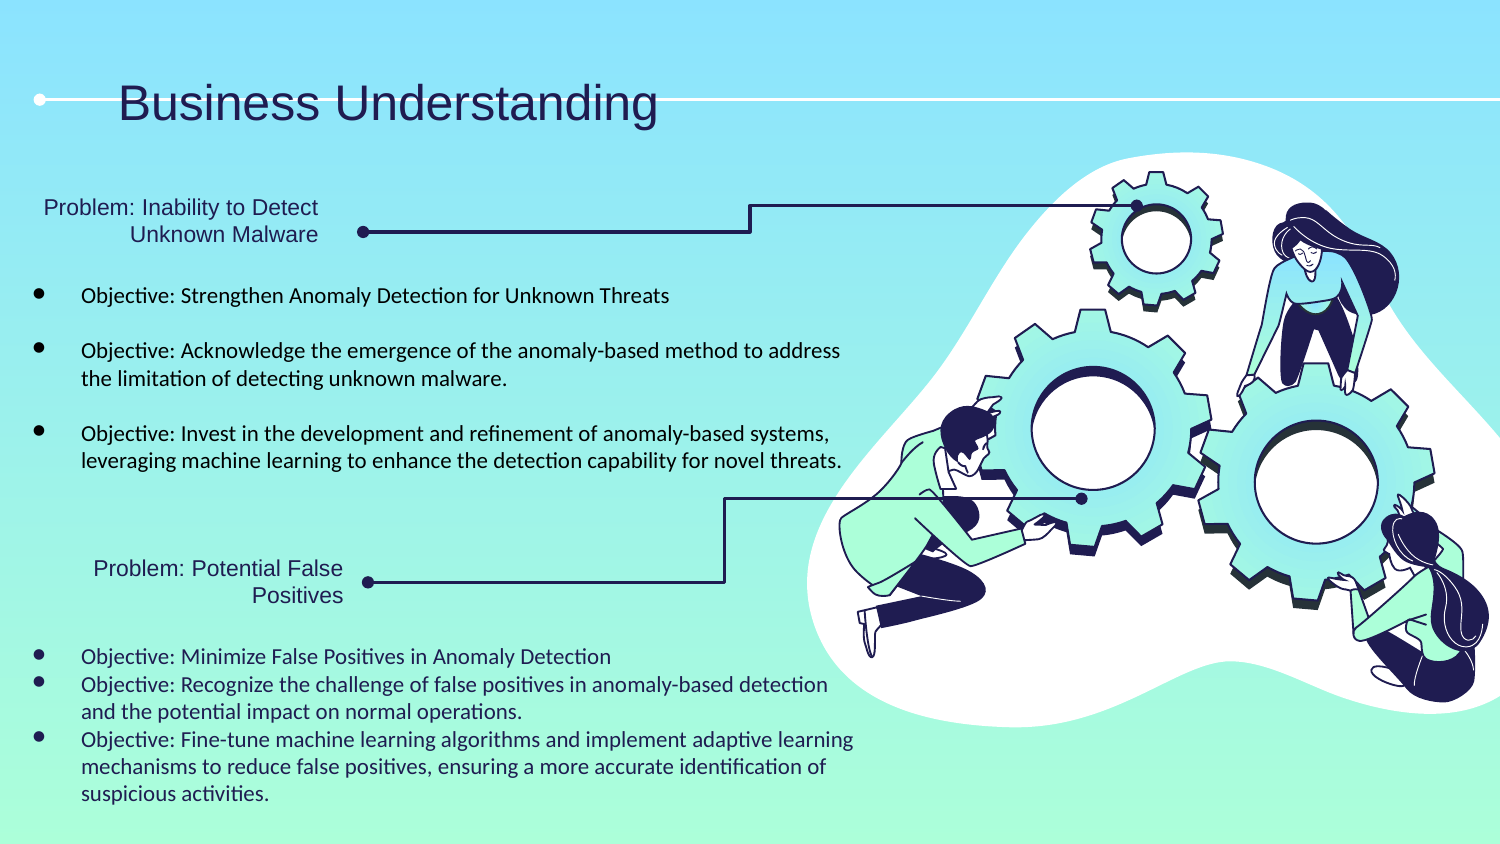

# Business Understanding

Problem: Inability to Detect Unknown Malware
Objective: Strengthen Anomaly Detection for Unknown Threats

Objective: Acknowledge the emergence of the anomaly-based method to address the limitation of detecting unknown malware.

Objective: Invest in the development and refinement of anomaly-based systems, leveraging machine learning to enhance the detection capability for novel threats.

Problem: Potential False Positives
Objective: Minimize False Positives in Anomaly Detection
Objective: Recognize the challenge of false positives in anomaly-based detection and the potential impact on normal operations.
Objective: Fine-tune machine learning algorithms and implement adaptive learning mechanisms to reduce false positives, ensuring a more accurate identification of suspicious activities.